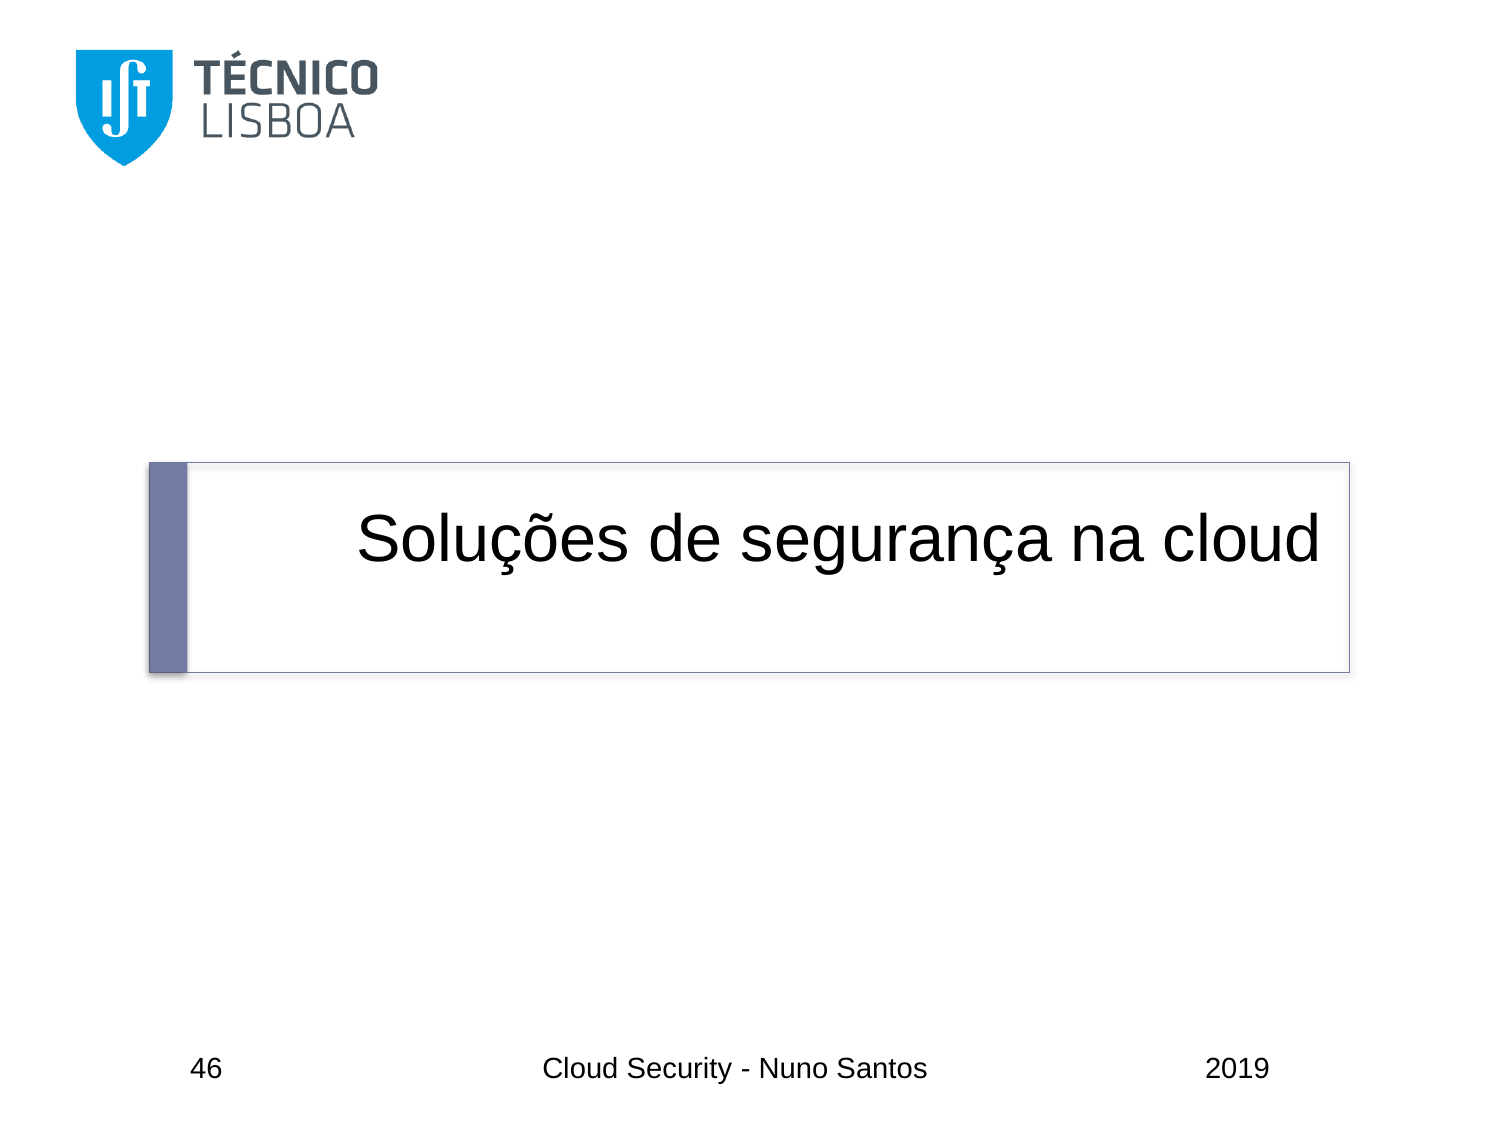

# Soluções de segurança na cloud
46
Cloud Security - Nuno Santos
2019